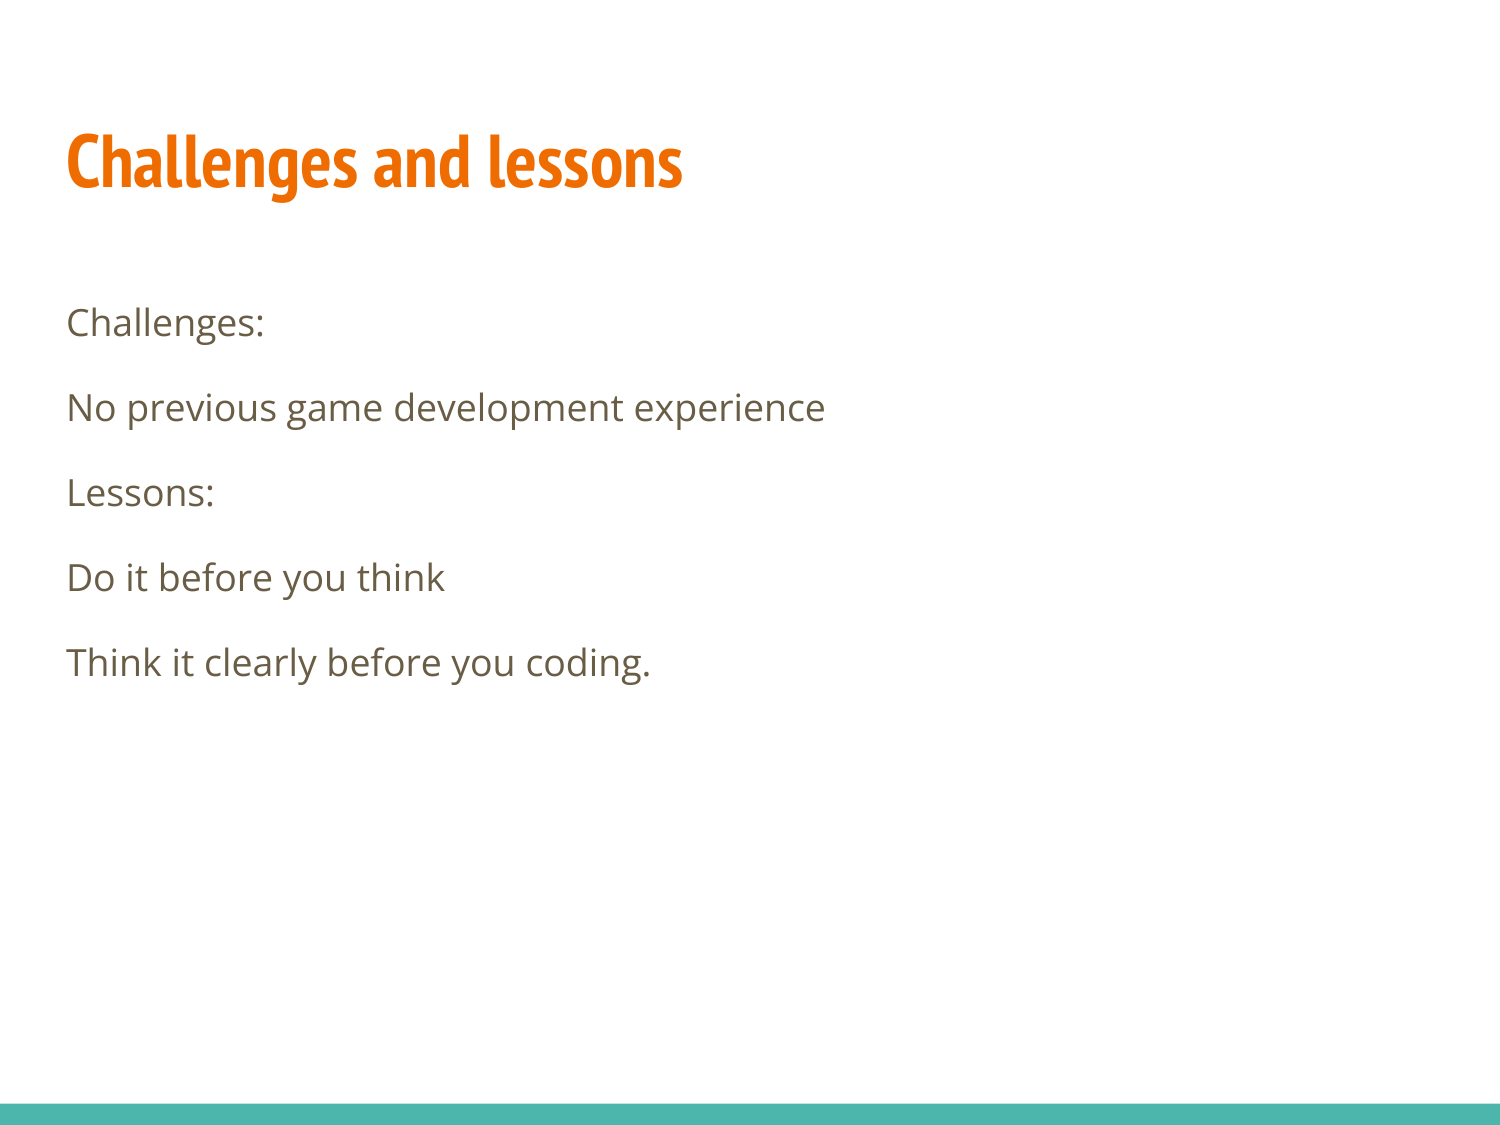

# Challenges and lessons
Challenges:
No previous game development experience
Lessons:
Do it before you think
Think it clearly before you coding.